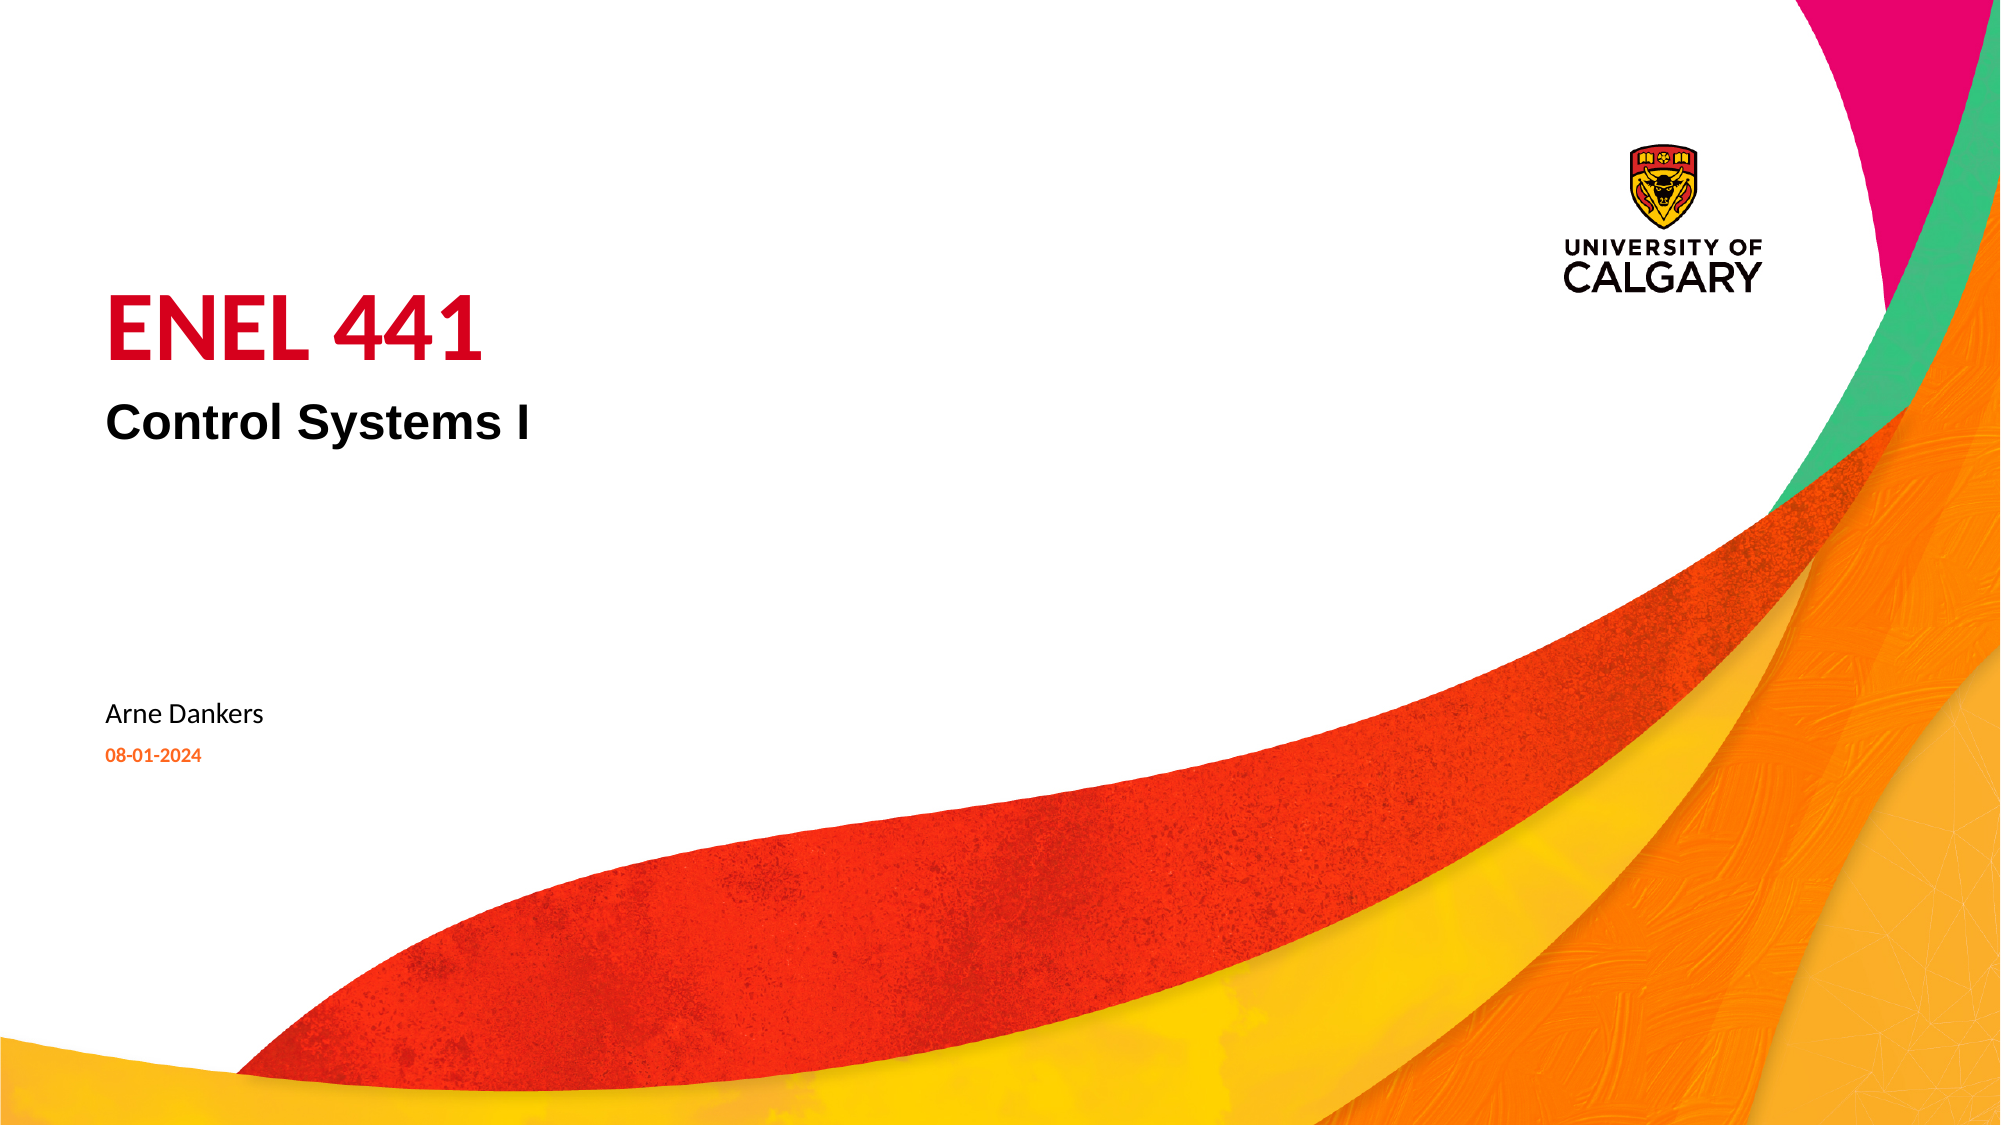

# ENEL 441
Control Systems I
Arne Dankers
08-01-2024